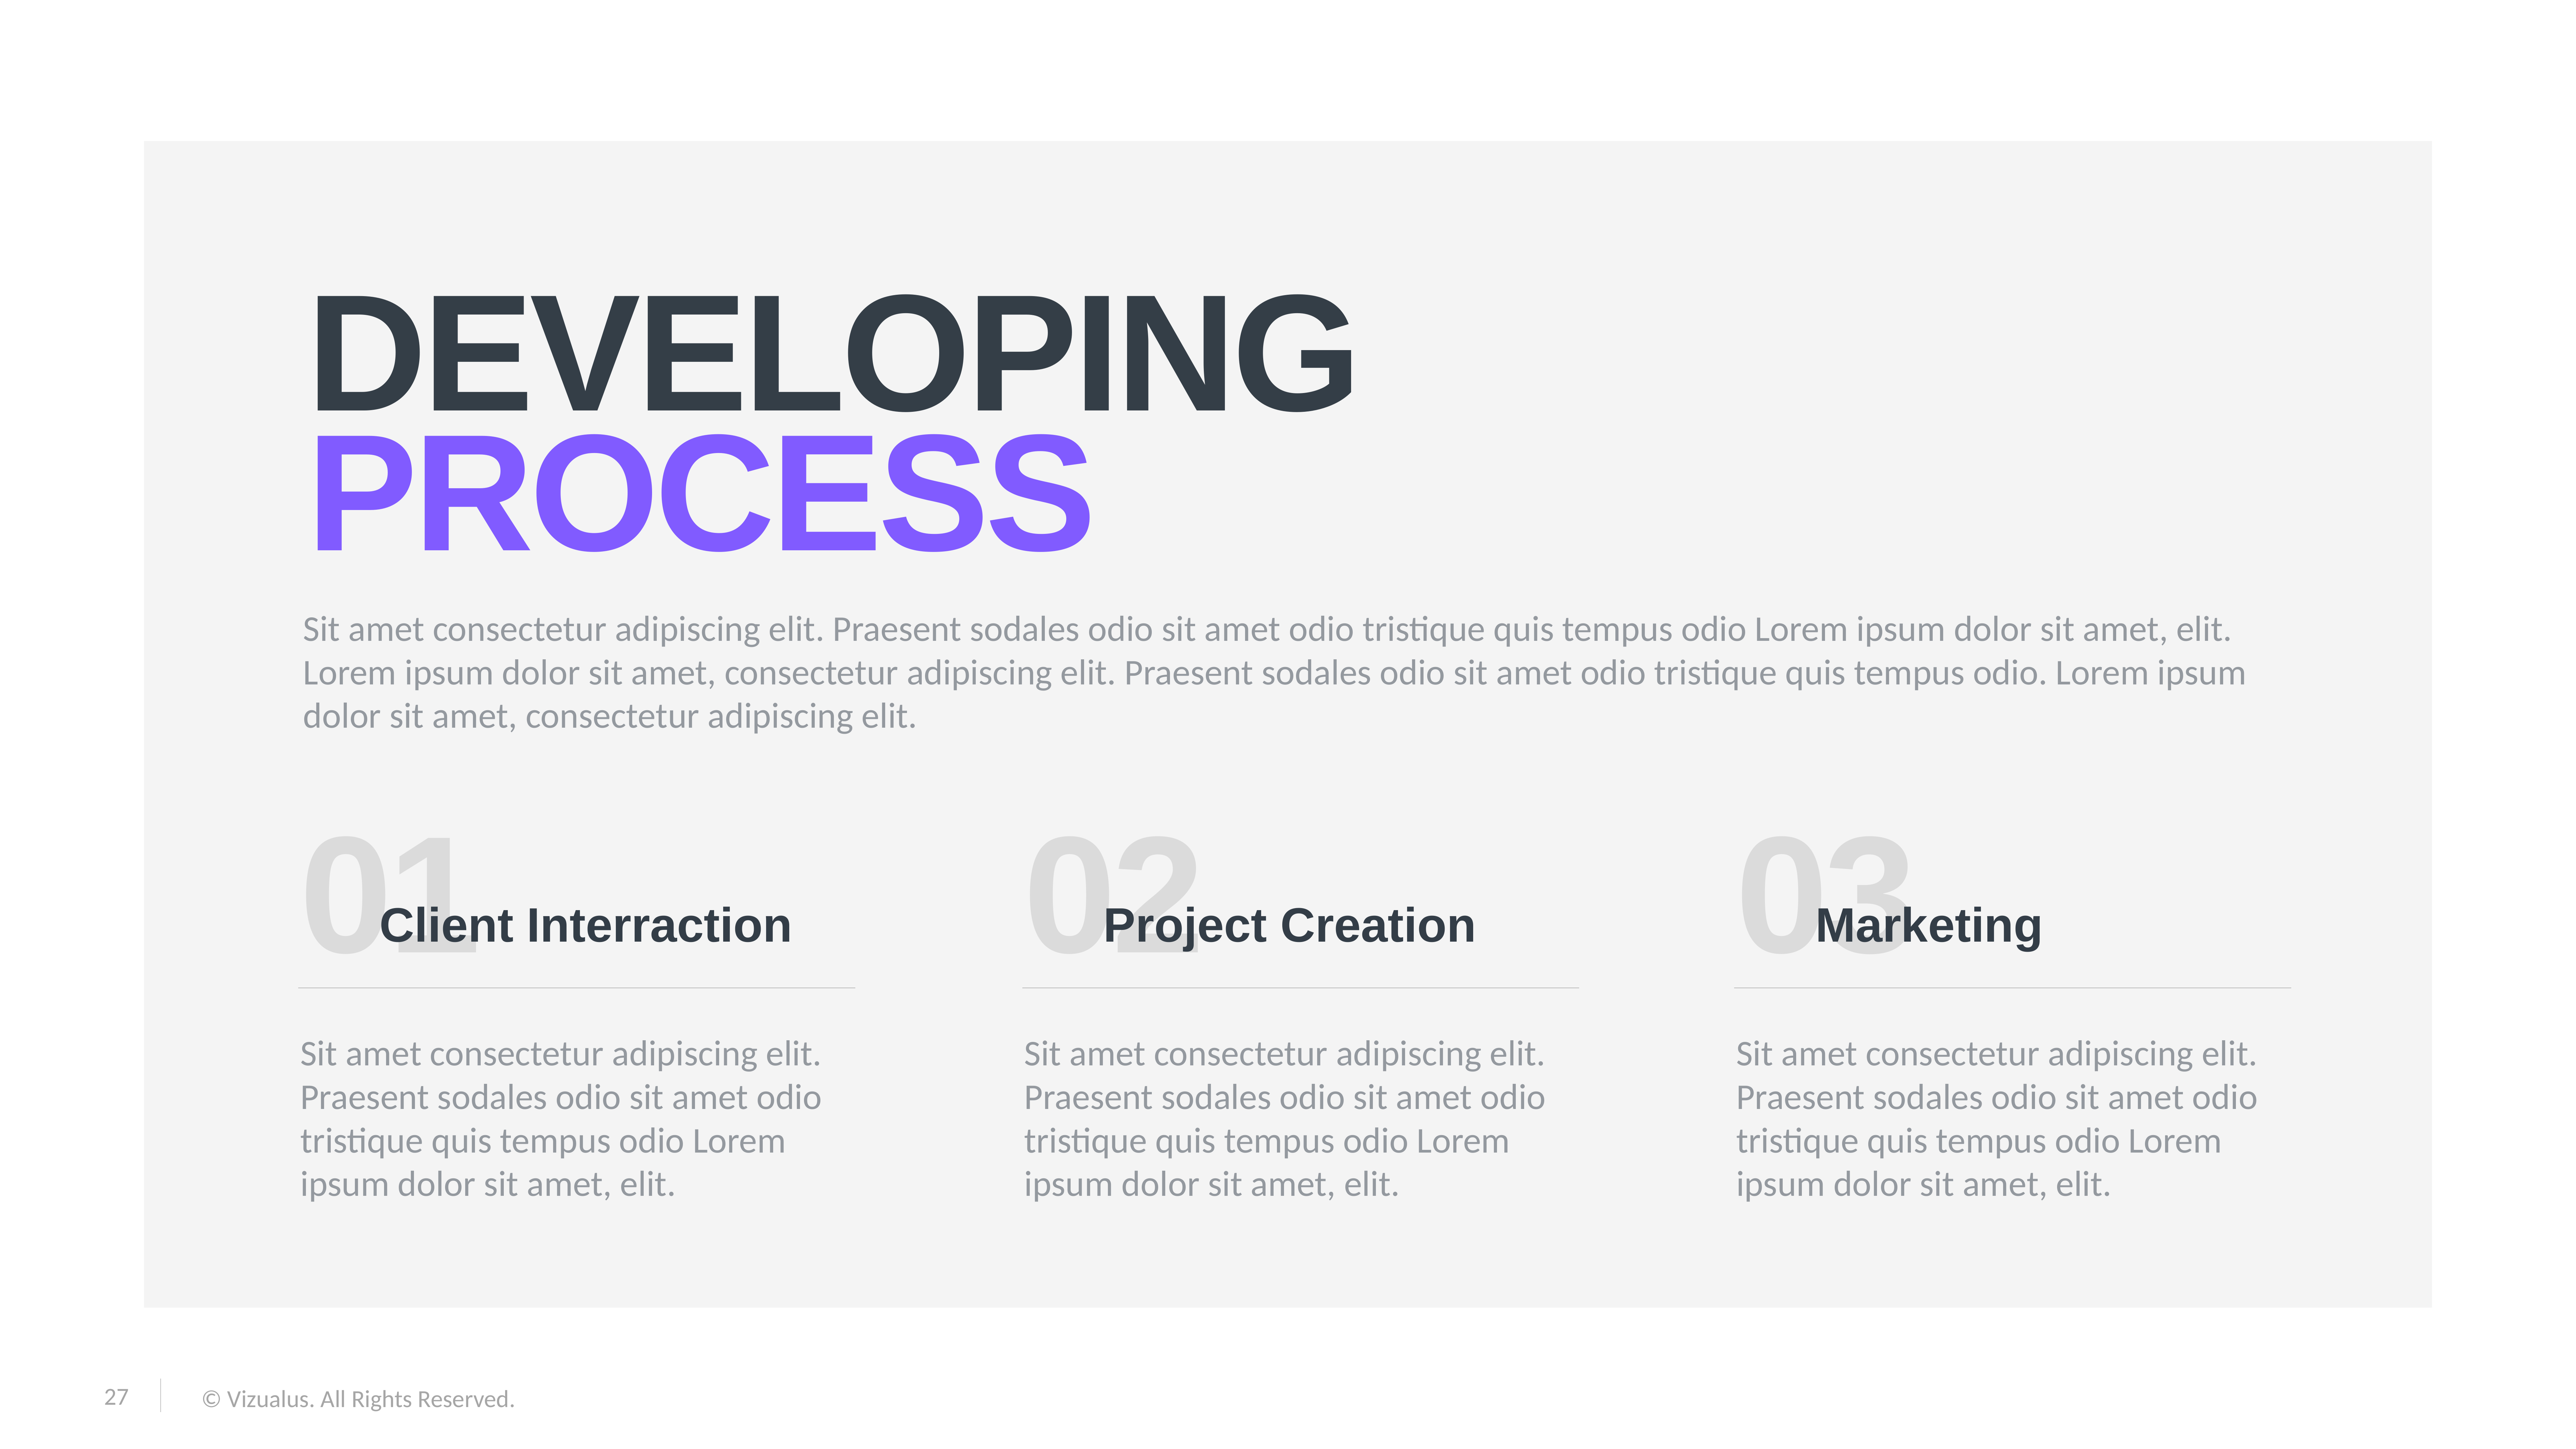

Developing
Process
Sit amet consectetur adipiscing elit. Praesent sodales odio sit amet odio tristique quis tempus odio Lorem ipsum dolor sit amet, elit. Lorem ipsum dolor sit amet, consectetur adipiscing elit. Praesent sodales odio sit amet odio tristique quis tempus odio. Lorem ipsum dolor sit amet, consectetur adipiscing elit.
01
02
03
Client Interraction
Project Creation
Marketing
Sit amet consectetur adipiscing elit. Praesent sodales odio sit amet odio tristique quis tempus odio Lorem ipsum dolor sit amet, elit.
Sit amet consectetur adipiscing elit. Praesent sodales odio sit amet odio tristique quis tempus odio Lorem ipsum dolor sit amet, elit.
Sit amet consectetur adipiscing elit. Praesent sodales odio sit amet odio tristique quis tempus odio Lorem ipsum dolor sit amet, elit.
© Vizualus. All Rights Reserved.
27